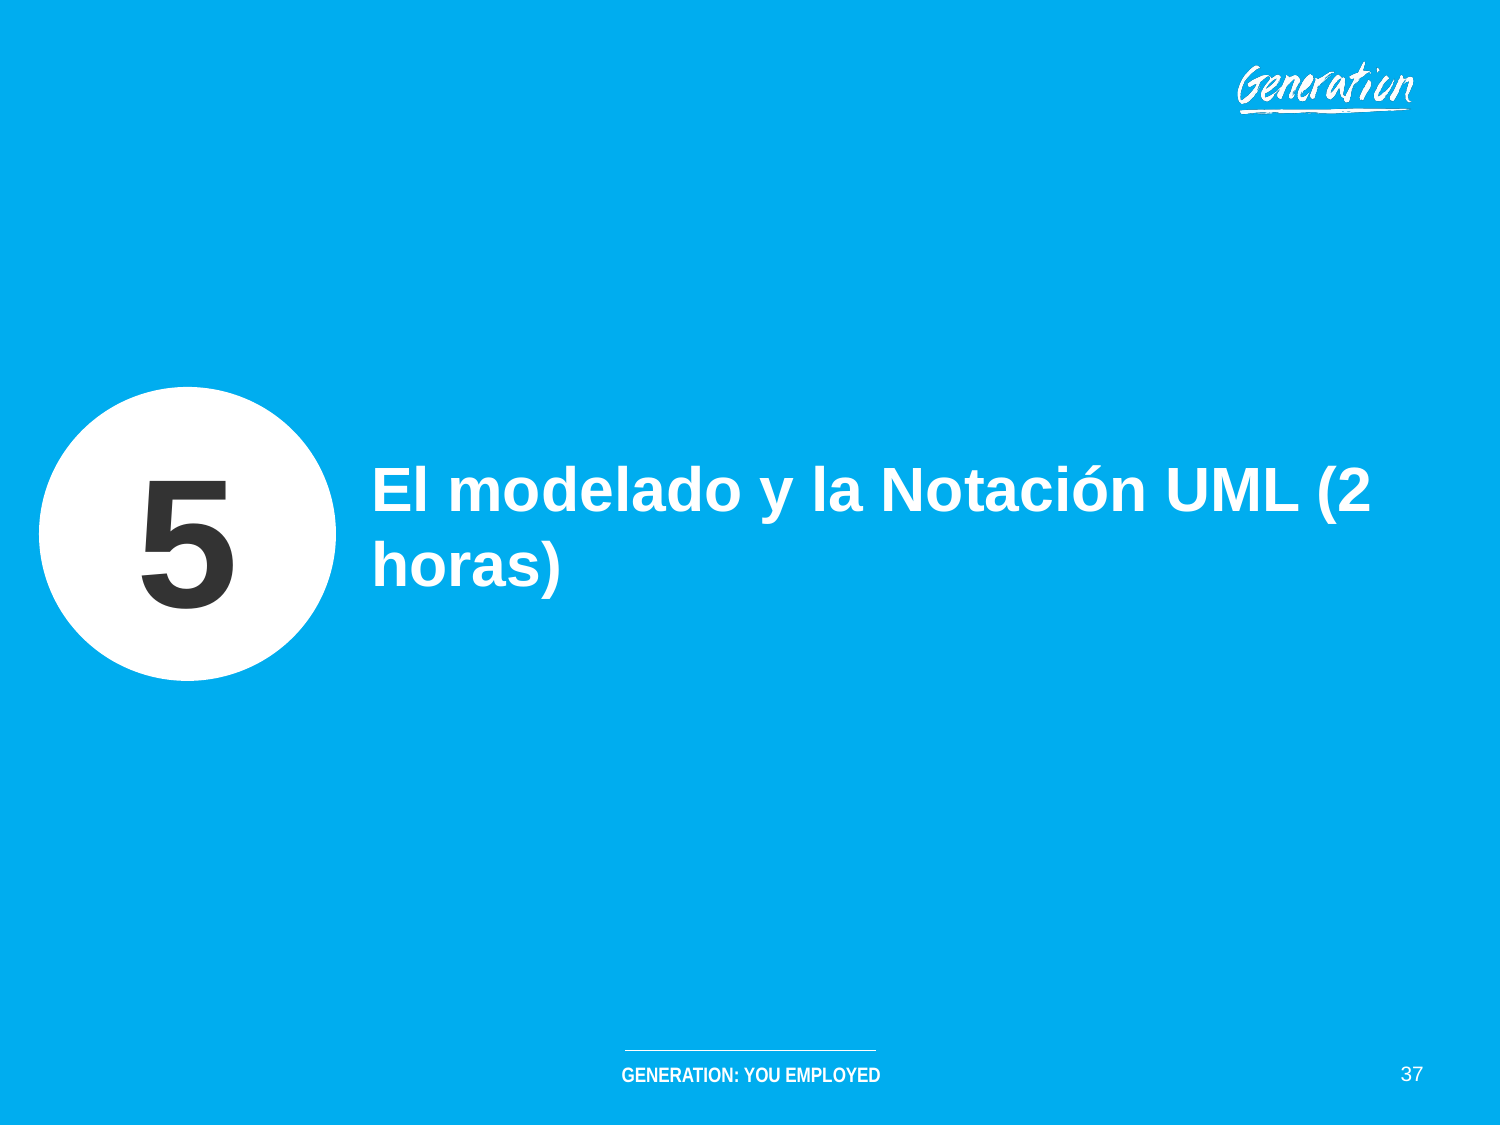

5
# El modelado y la Notación UML (2 horas)